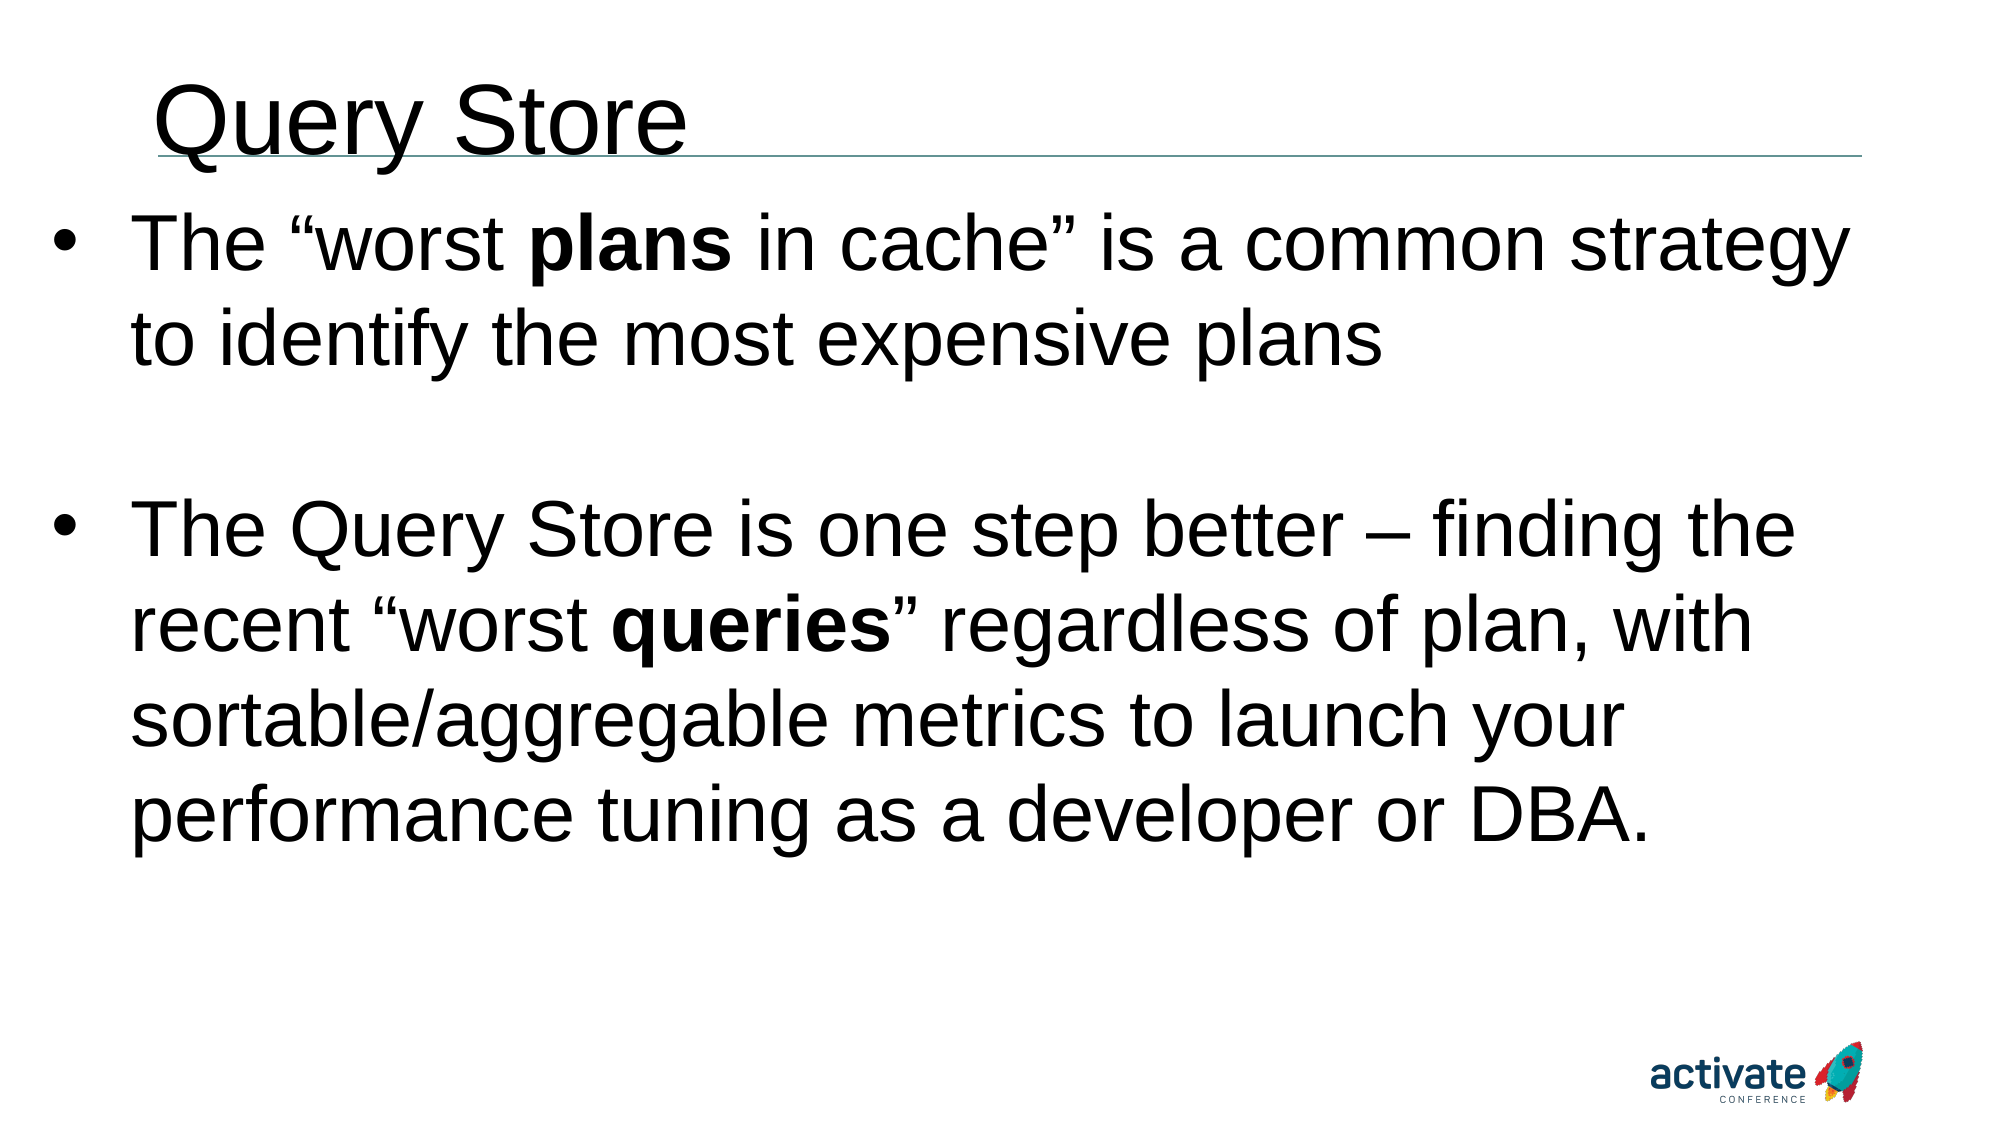

# Query Store
The “worst plans in cache” is a common strategy to identify the most expensive plans

The Query Store is one step better – finding the recent “worst queries” regardless of plan, with sortable/aggregable metrics to launch your performance tuning as a developer or DBA.